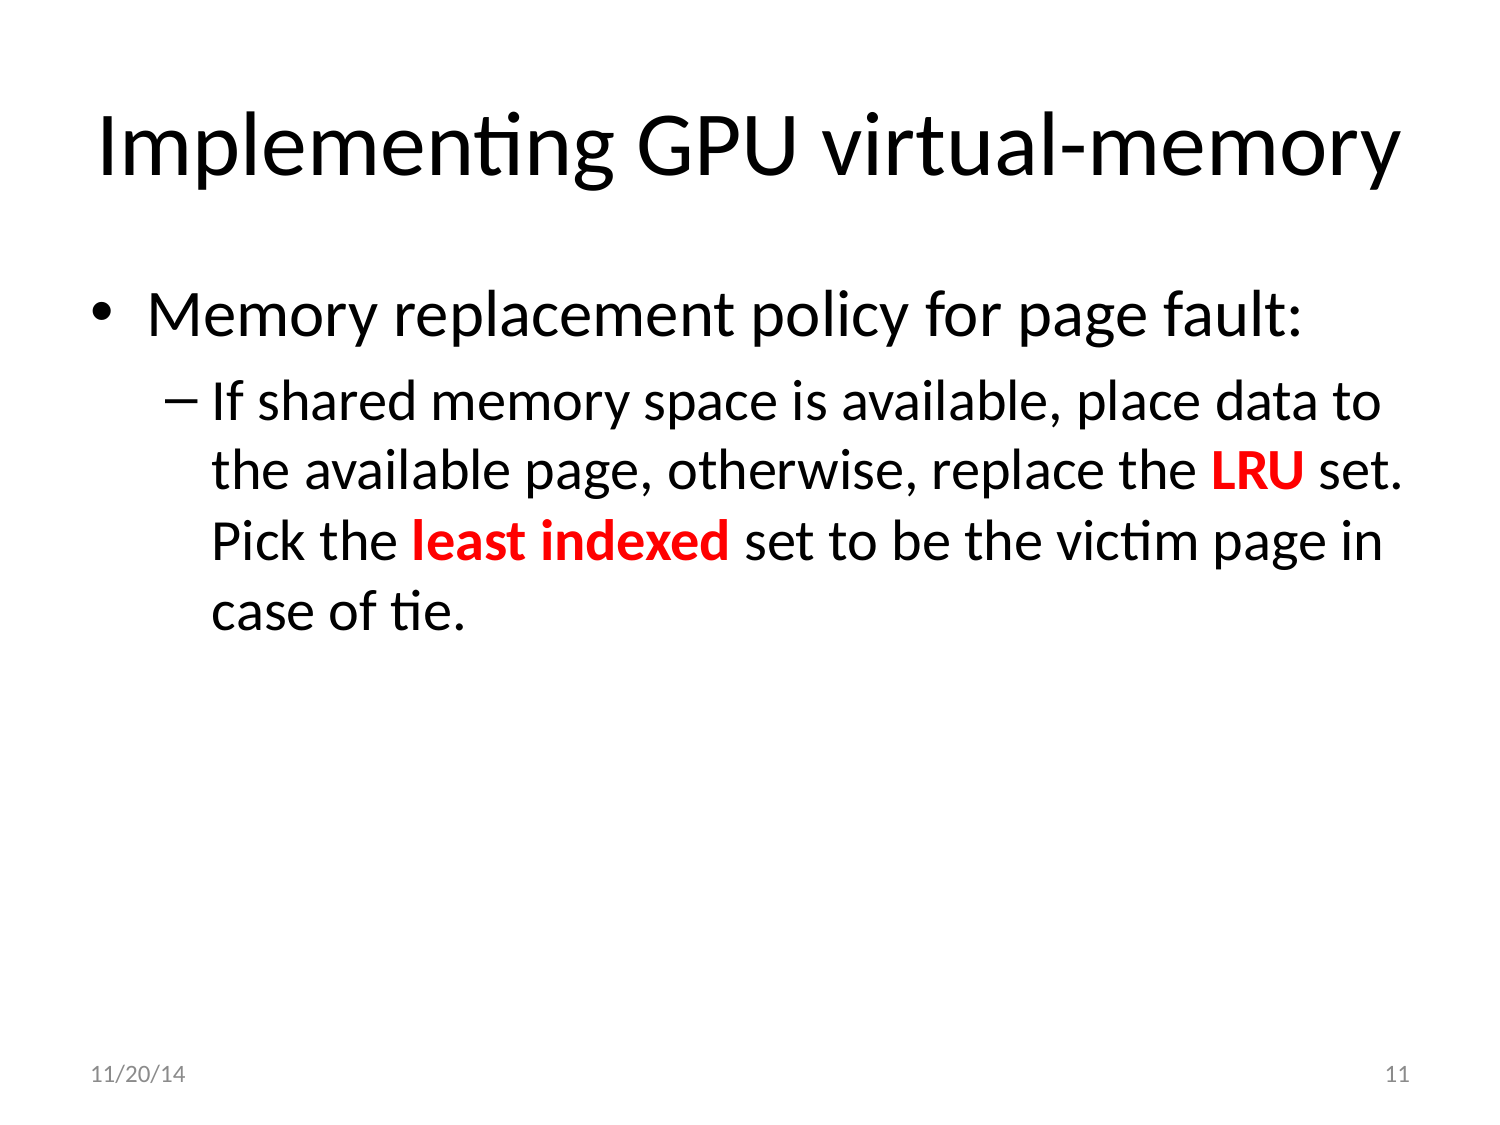

# Implementing GPU virtual-memory
Memory replacement policy for page fault:
If shared memory space is available, place data to the available page, otherwise, replace the LRU set. Pick the least indexed set to be the victim page in case of tie.

11/20/14
11